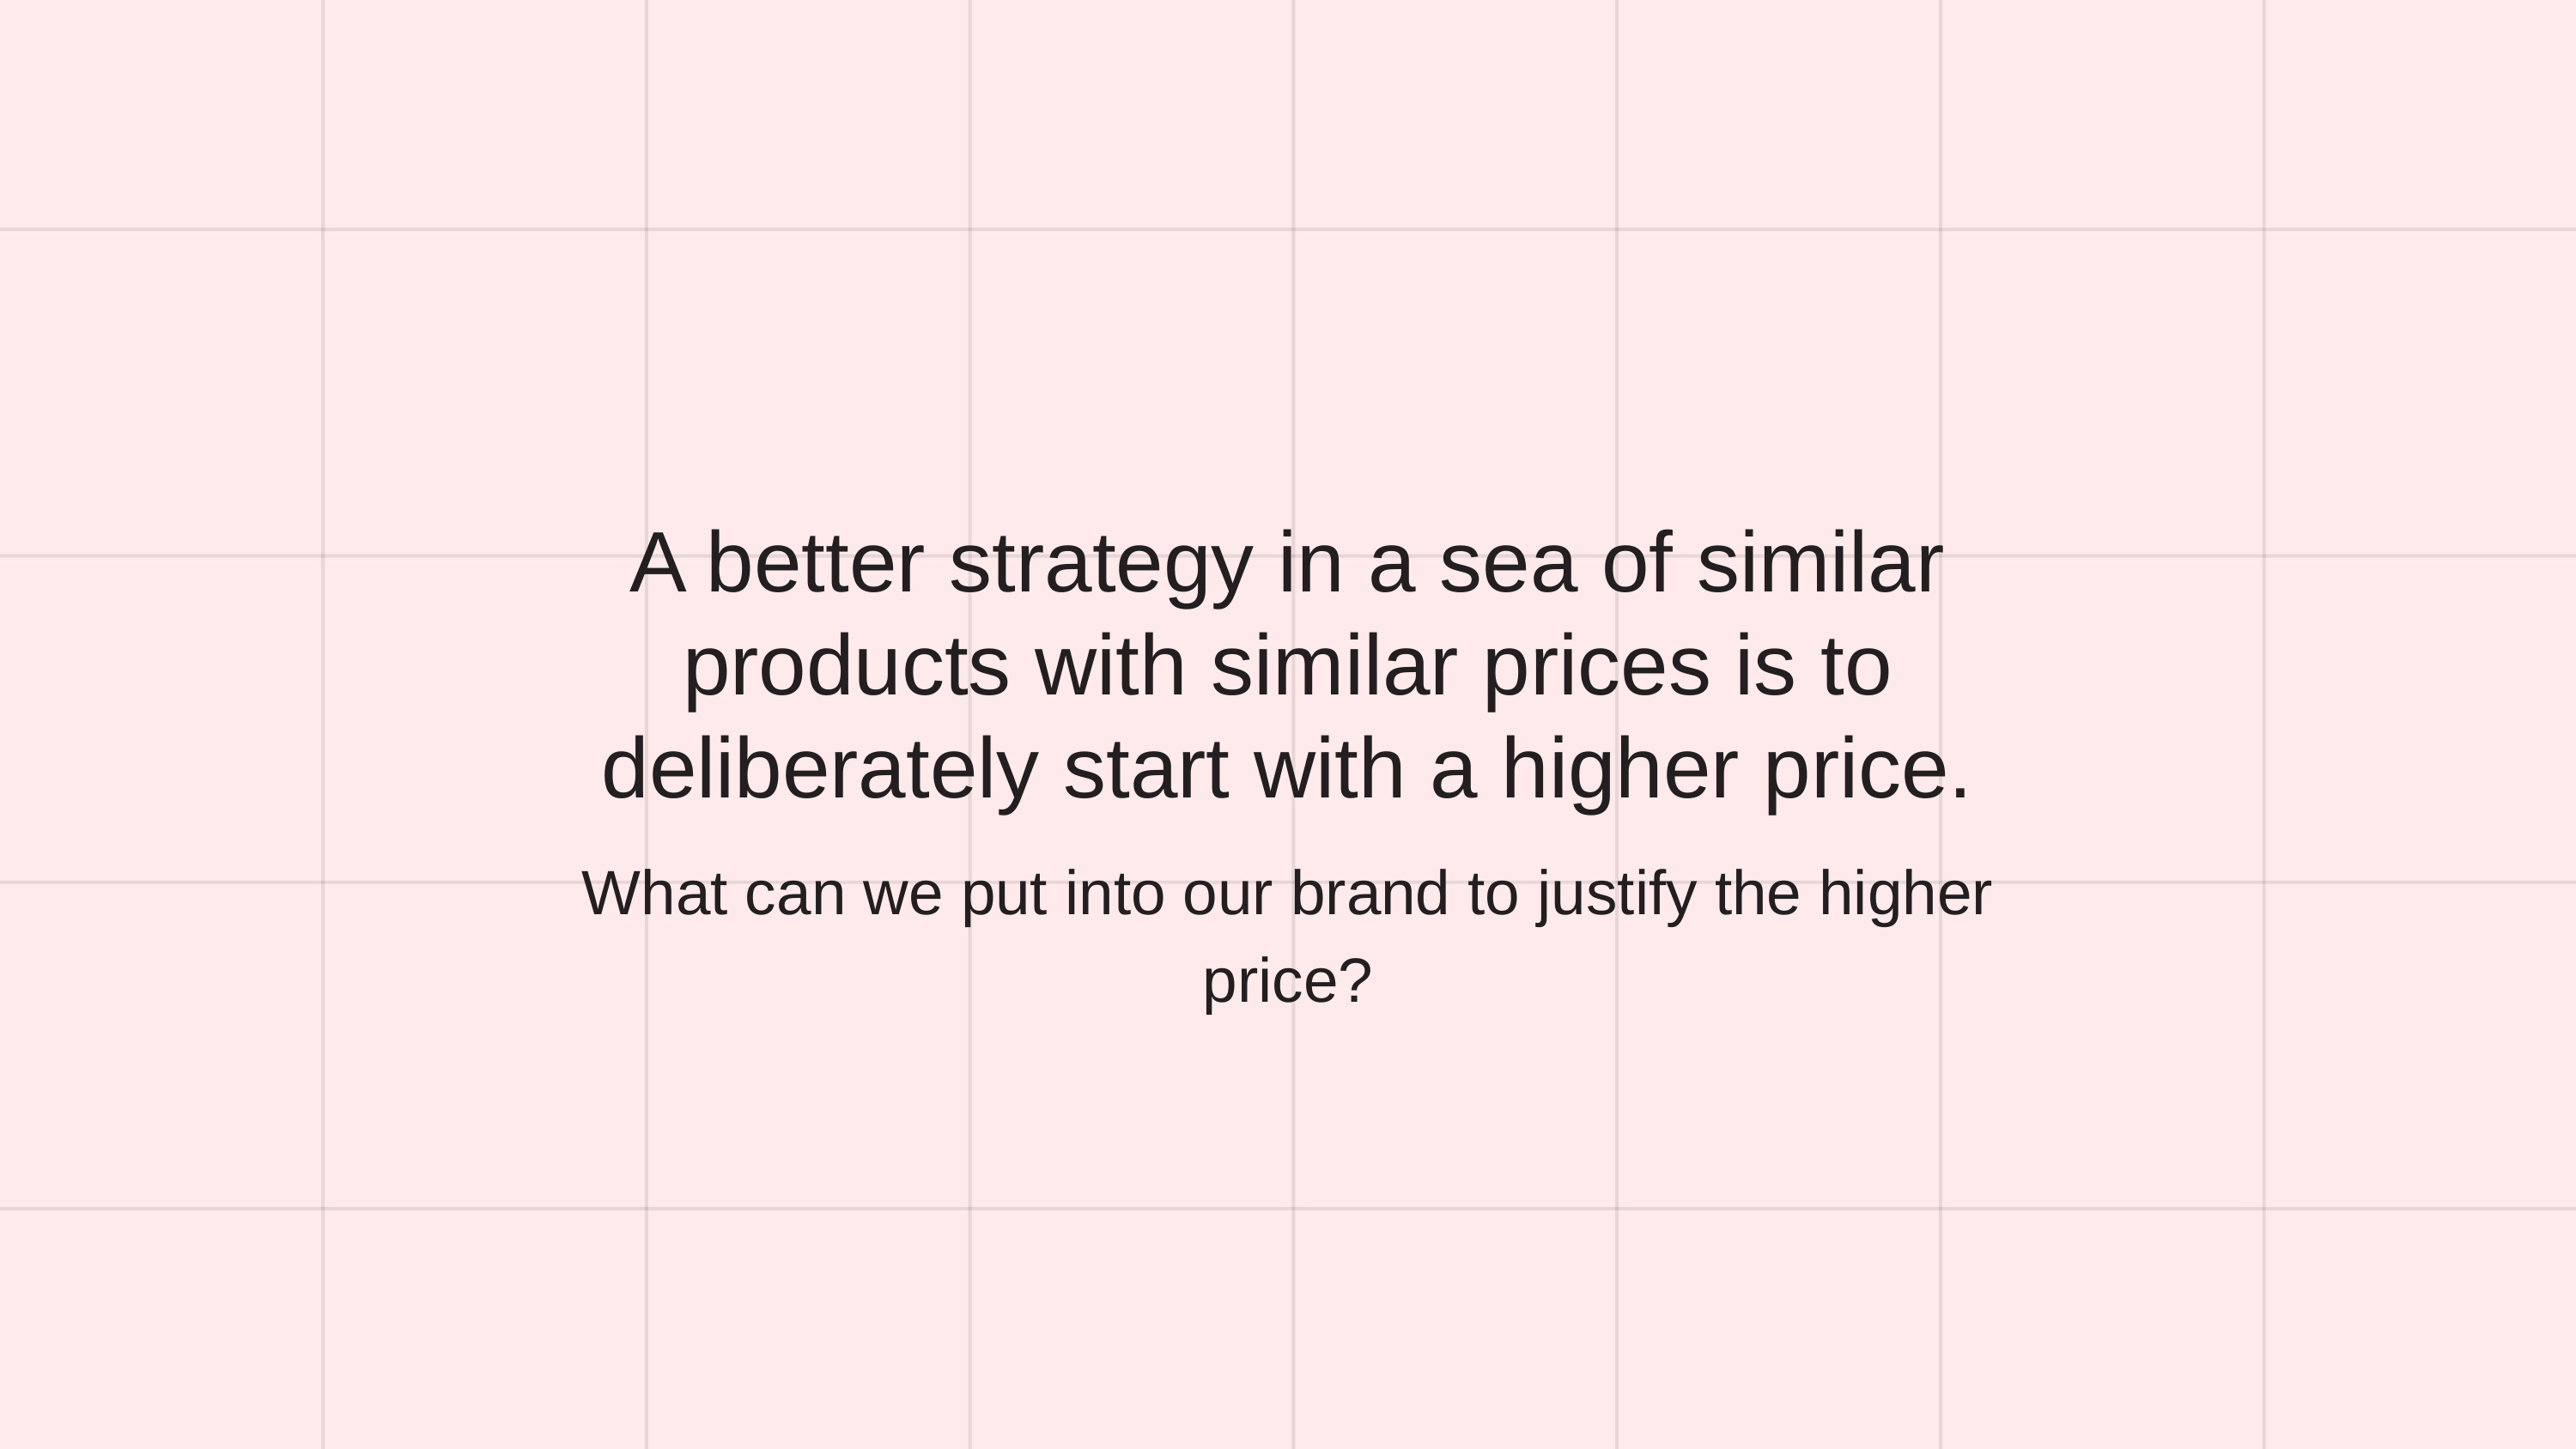

A better strategy in a sea of similar products with similar prices is to deliberately start with a higher price.
What can we put into our brand to justify the higher price?